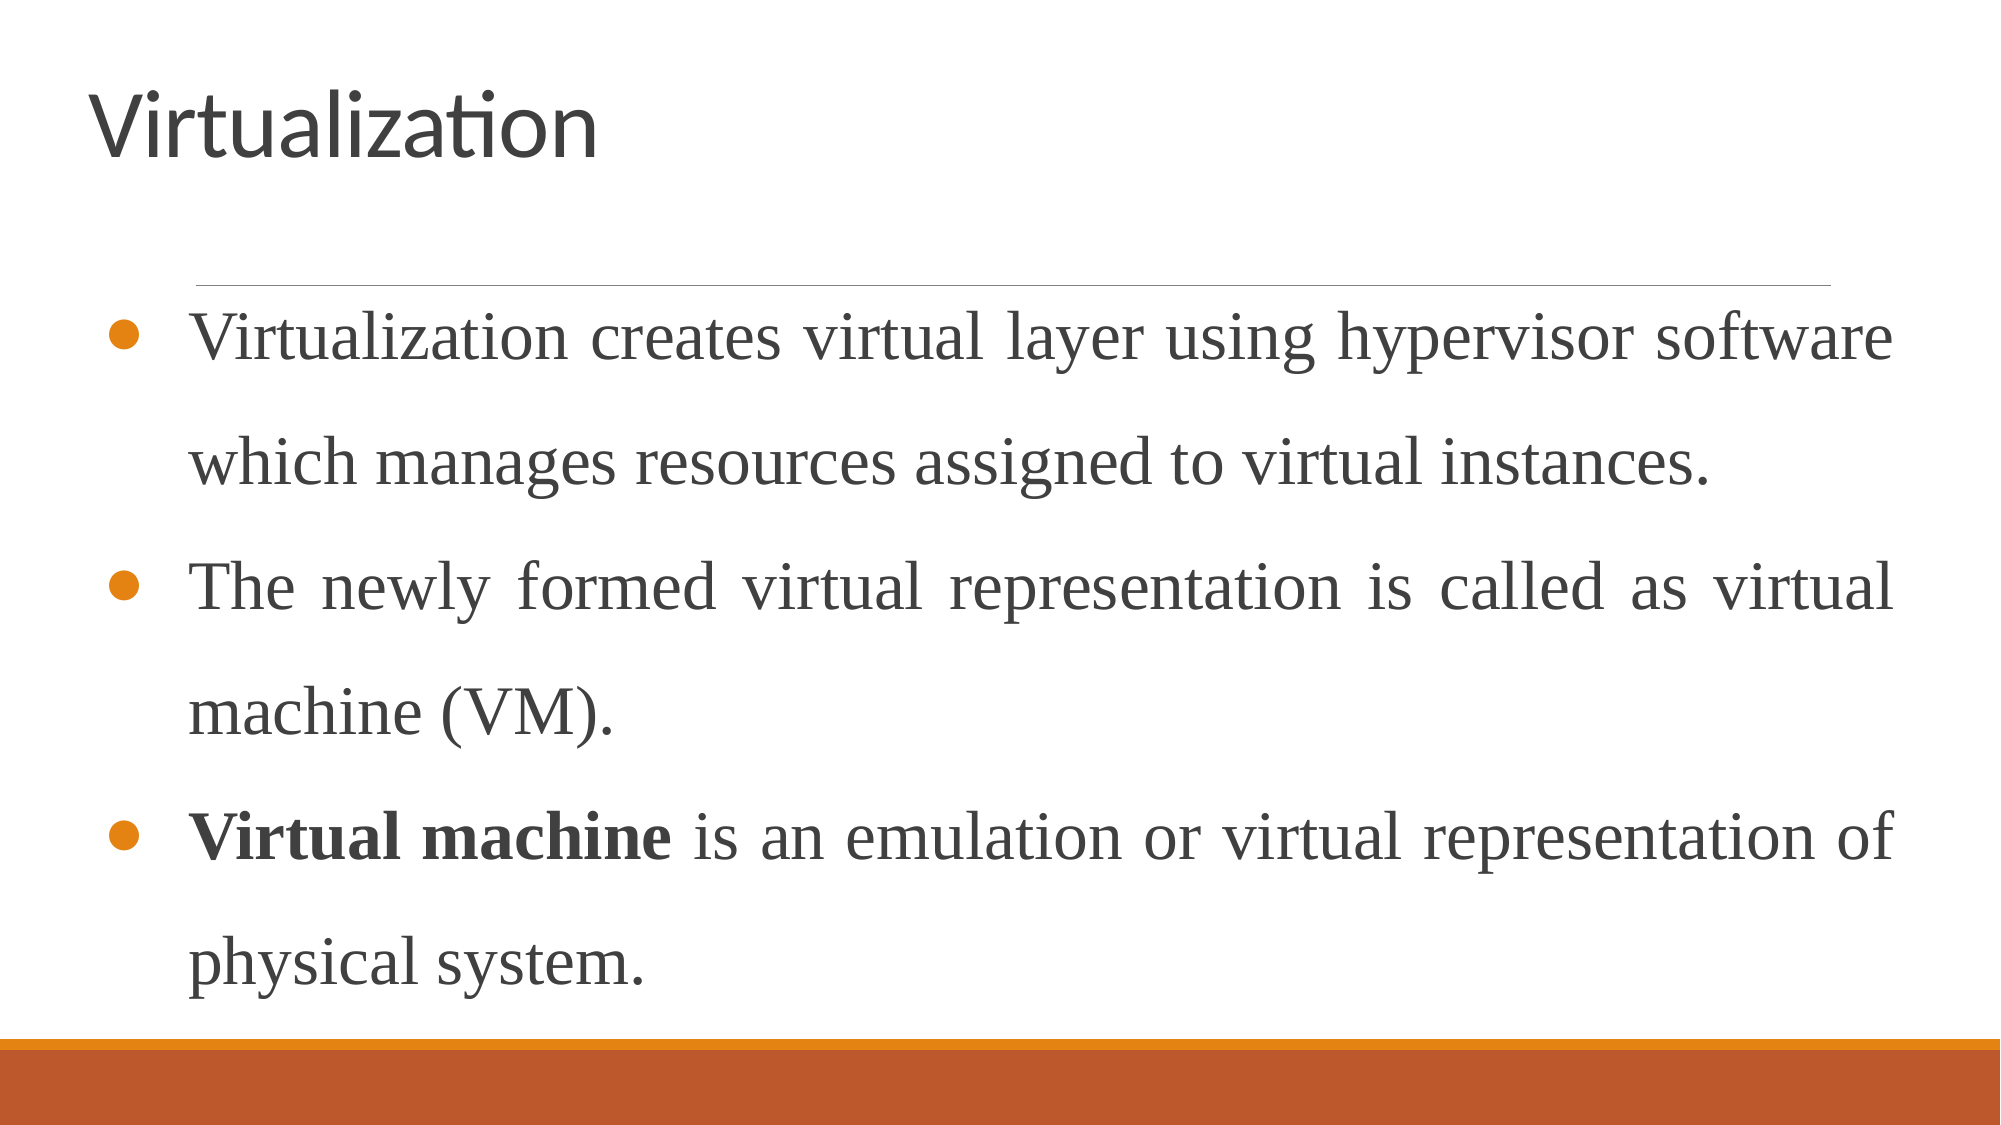

# Virtualization
Virtualization creates virtual layer using hypervisor software which manages resources assigned to virtual instances.
The newly formed virtual representation is called as virtual machine (VM).
Virtual machine is an emulation or virtual representation of physical system.